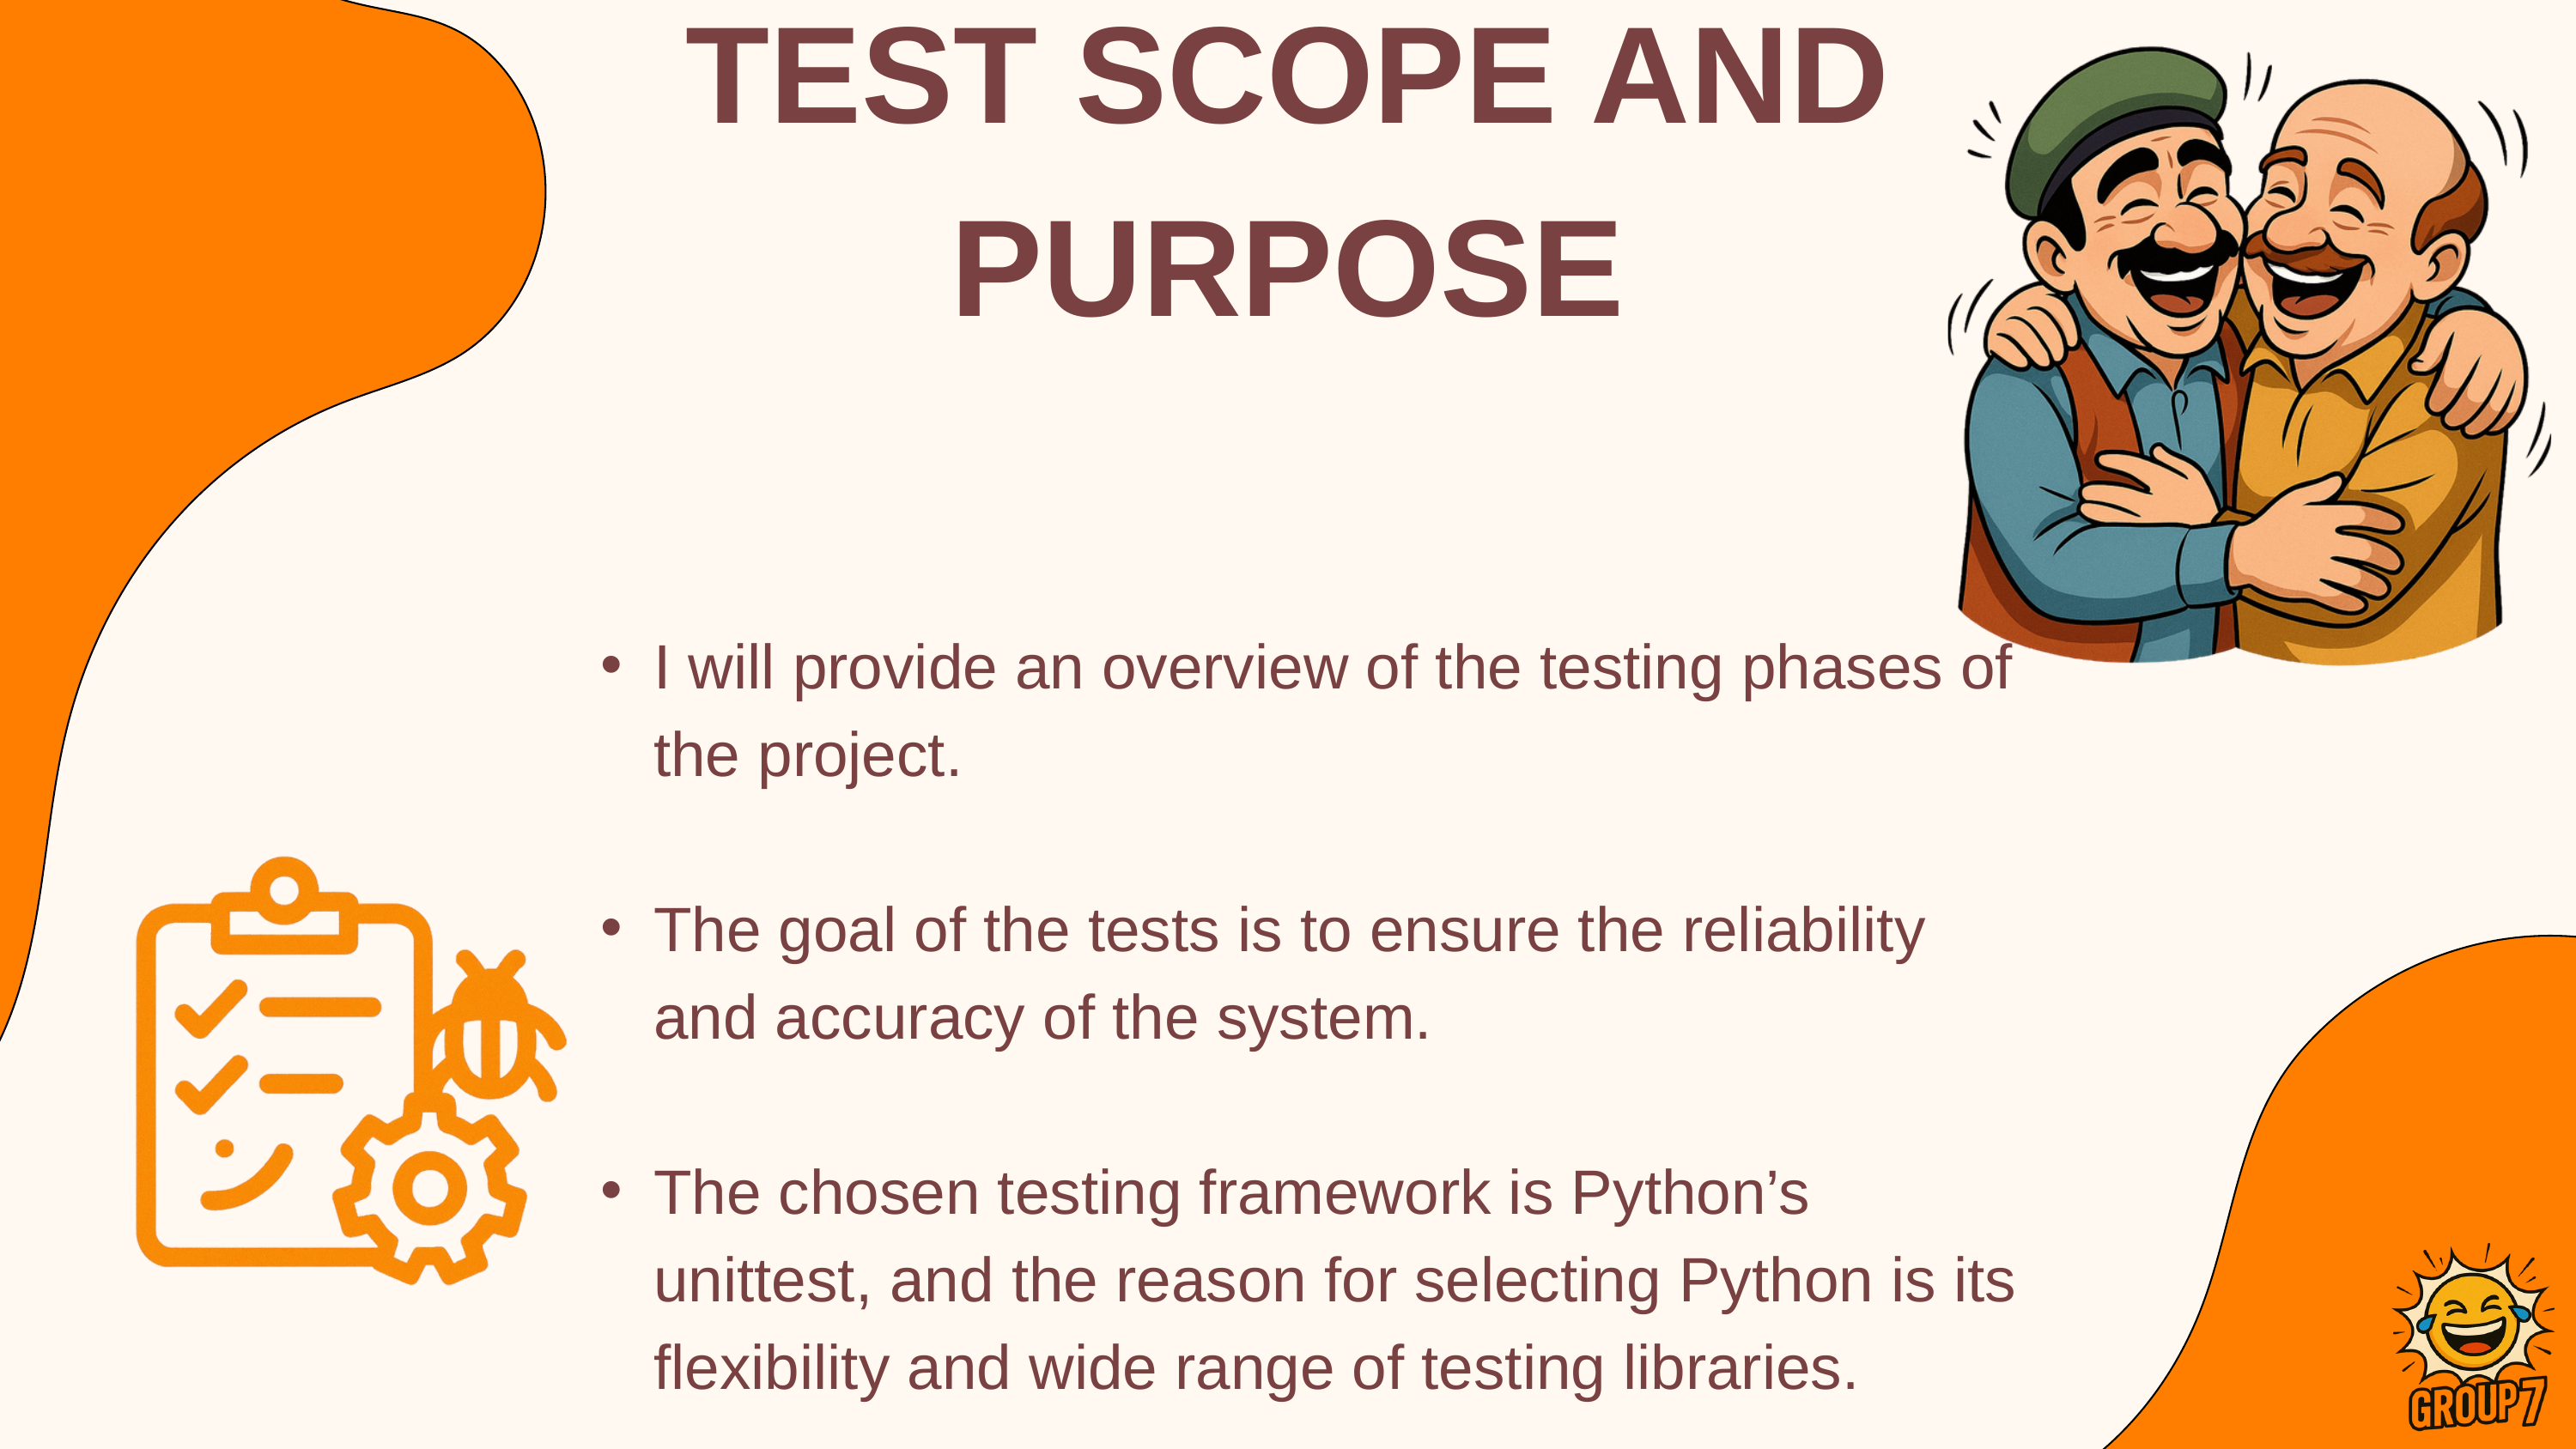

TEST SCOPE AND PURPOSE

I will provide an overview of the testing phases of the project.

The goal of the tests is to ensure the reliability and accuracy of the system.

The chosen testing framework is Python’s unittest, and the reason for selecting Python is its flexibility and wide range of testing libraries.